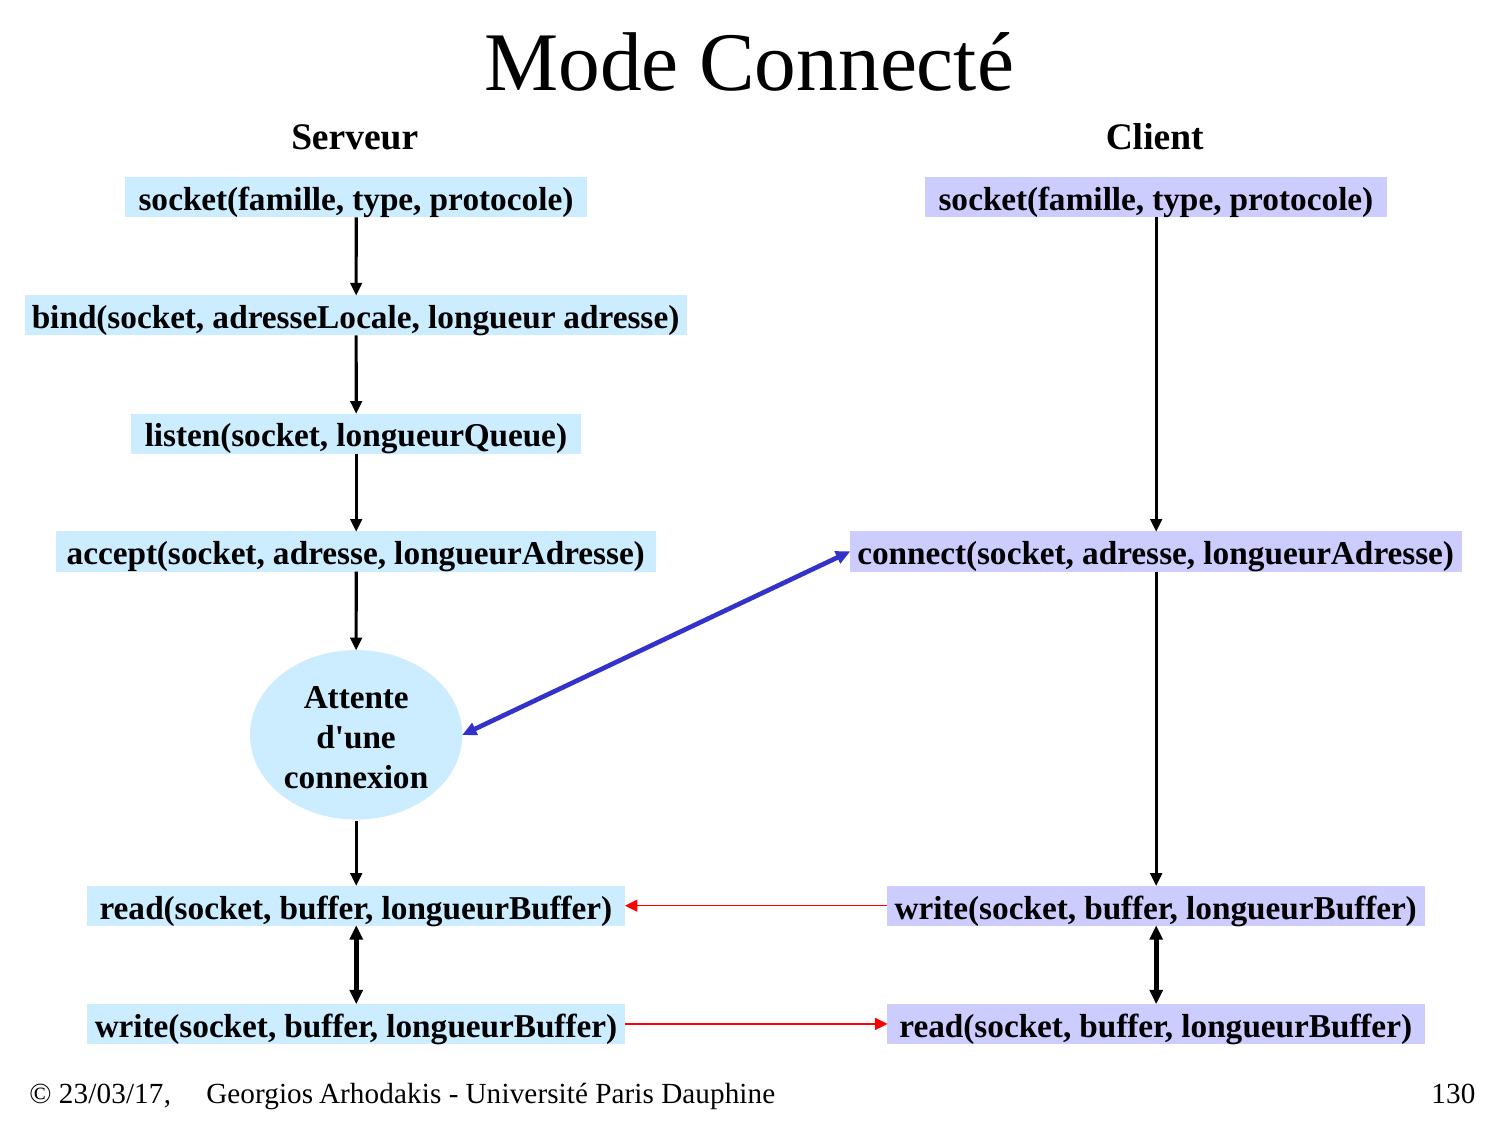

# Mode Connecté
Serveur
Client
socket(famille, type, protocole)
socket(famille, type, protocole)
bind(socket, adresseLocale, longueur adresse)
listen(socket, longueurQueue)
accept(socket, adresse, longueurAdresse)
connect(socket, adresse, longueurAdresse)
Attente
d'une
connexion
read(socket, buffer, longueurBuffer)
write(socket, buffer, longueurBuffer)
write(socket, buffer, longueurBuffer)
read(socket, buffer, longueurBuffer)
© 23/03/17,
Georgios Arhodakis - Université Paris Dauphine
130